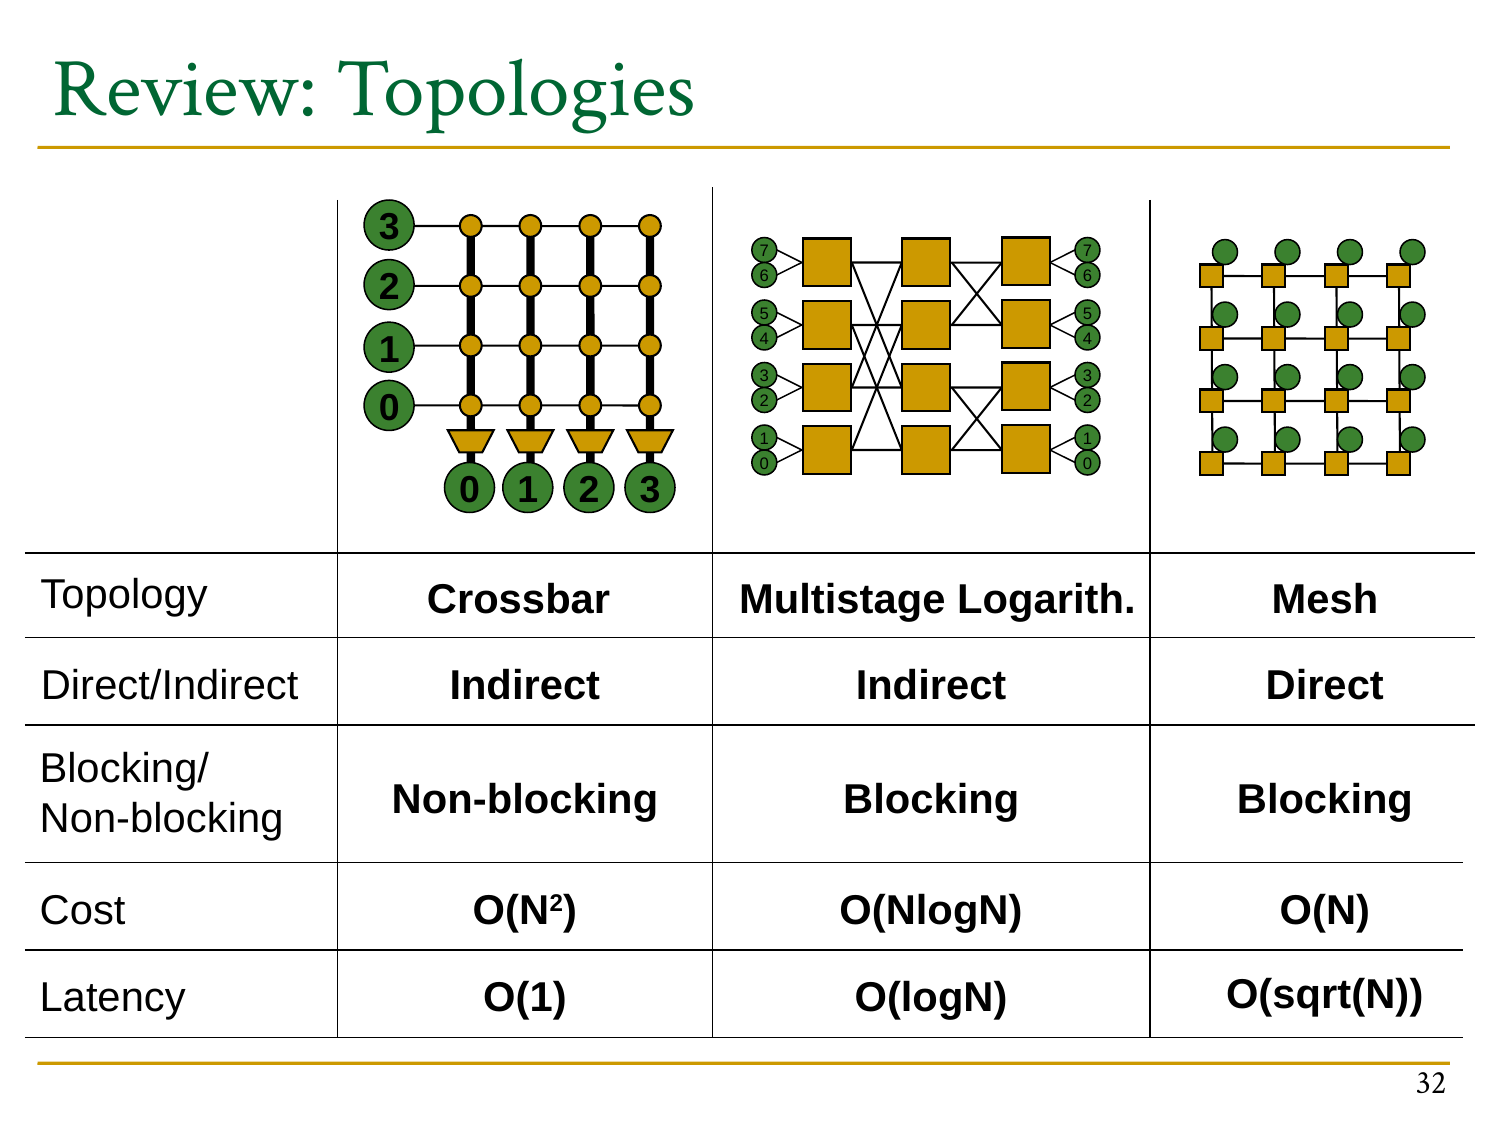

# Review: Topologies
3

7

7

2
6

6

5

5

1
4

4

3

3

3
2
1
0

0
2

2

1

1

0

0

Topology
Crossbar
Multistage Logarith.
Mesh
Direct/Indirect
Indirect
Indirect
Direct
Blocking/
Non-blocking
Non-blocking
Blocking
Blocking
Cost
O(N2)
O(NlogN)
O(N)
O(sqrt(N))
Latency
O(1)
O(logN)
32